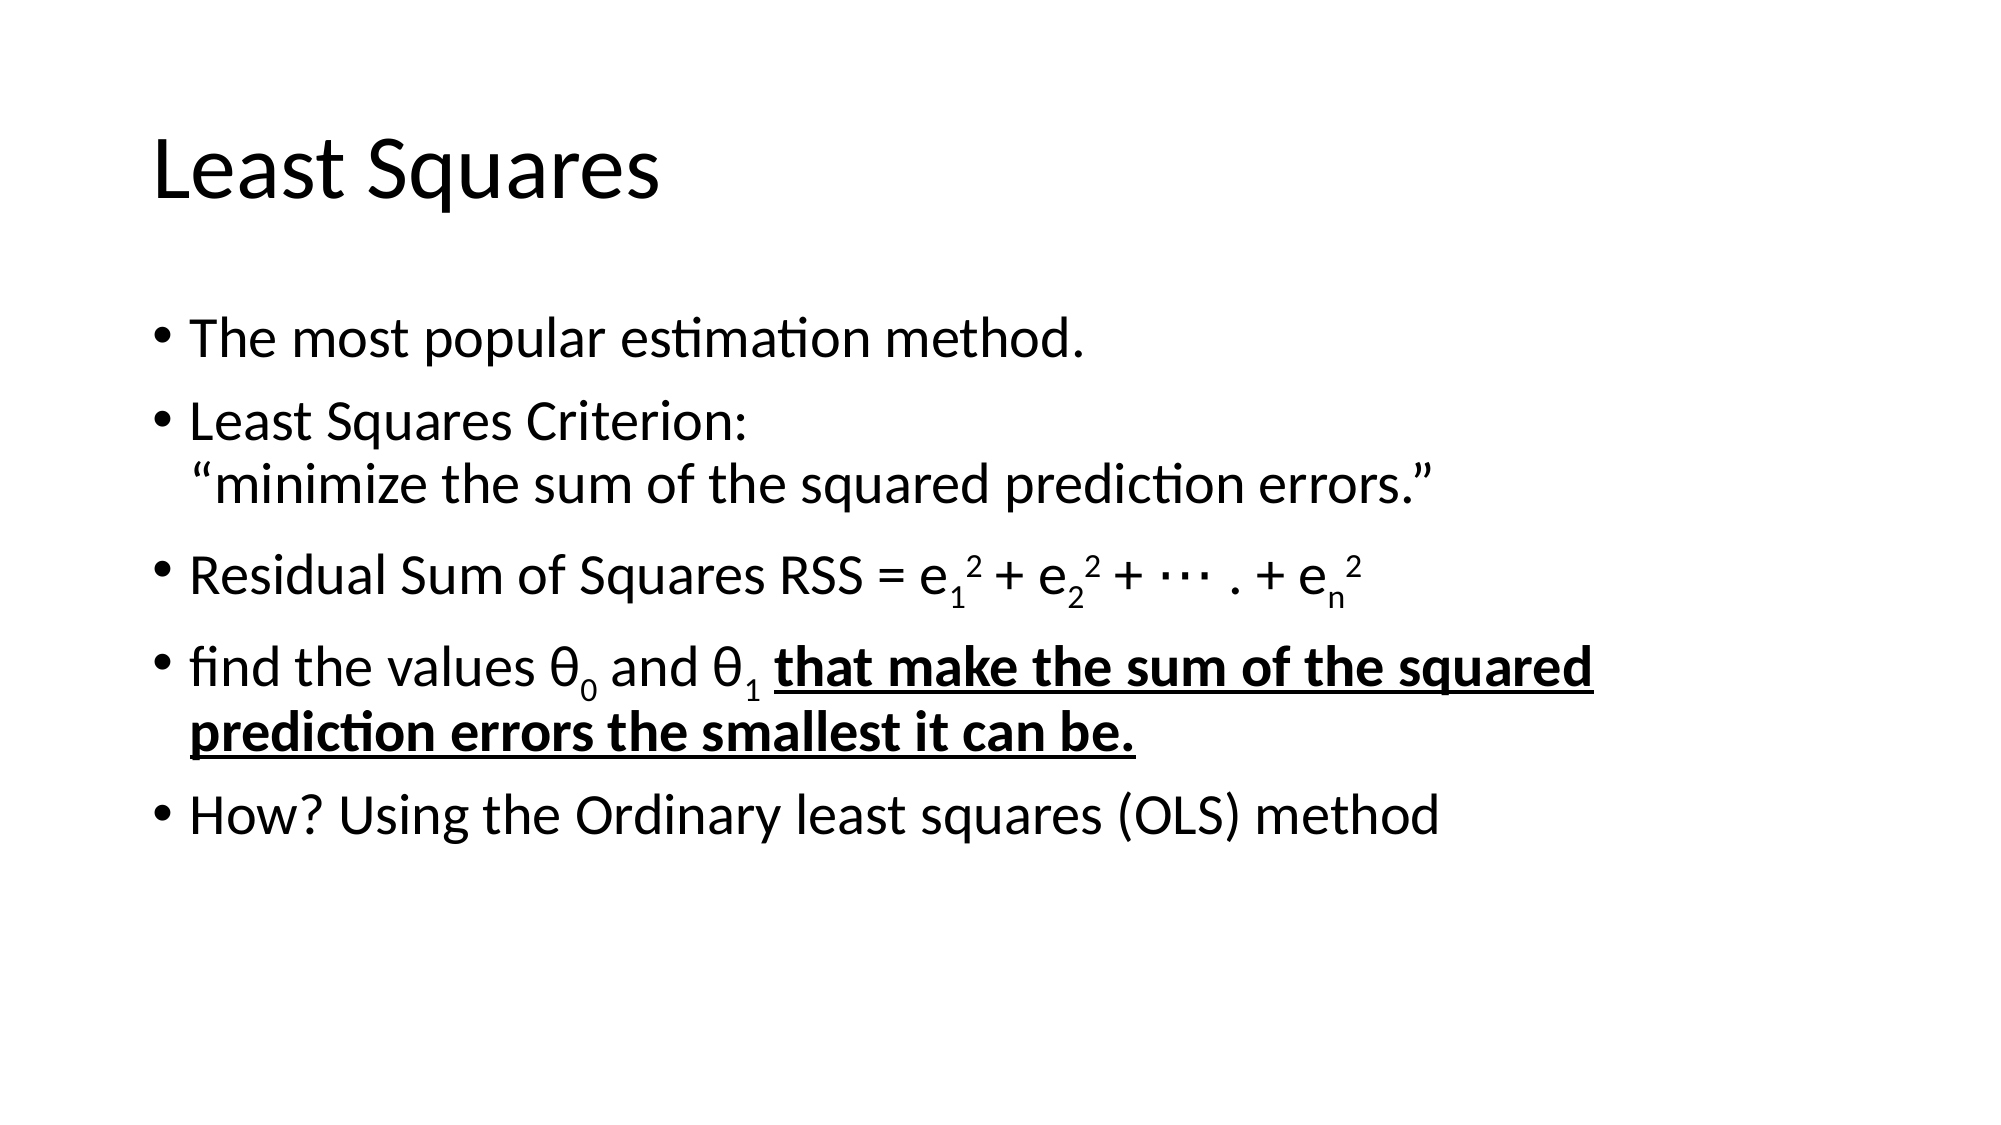

# Least Squares
The most popular estimation method.
Least Squares Criterion:
“minimize the sum of the squared prediction errors.”
Residual Sum of Squares RSS = e12 + e22 + ⋯ . + en2
find the values θ0 and θ1 that make the sum of the squared prediction errors the smallest it can be.
How? Using the Ordinary least squares (OLS) method